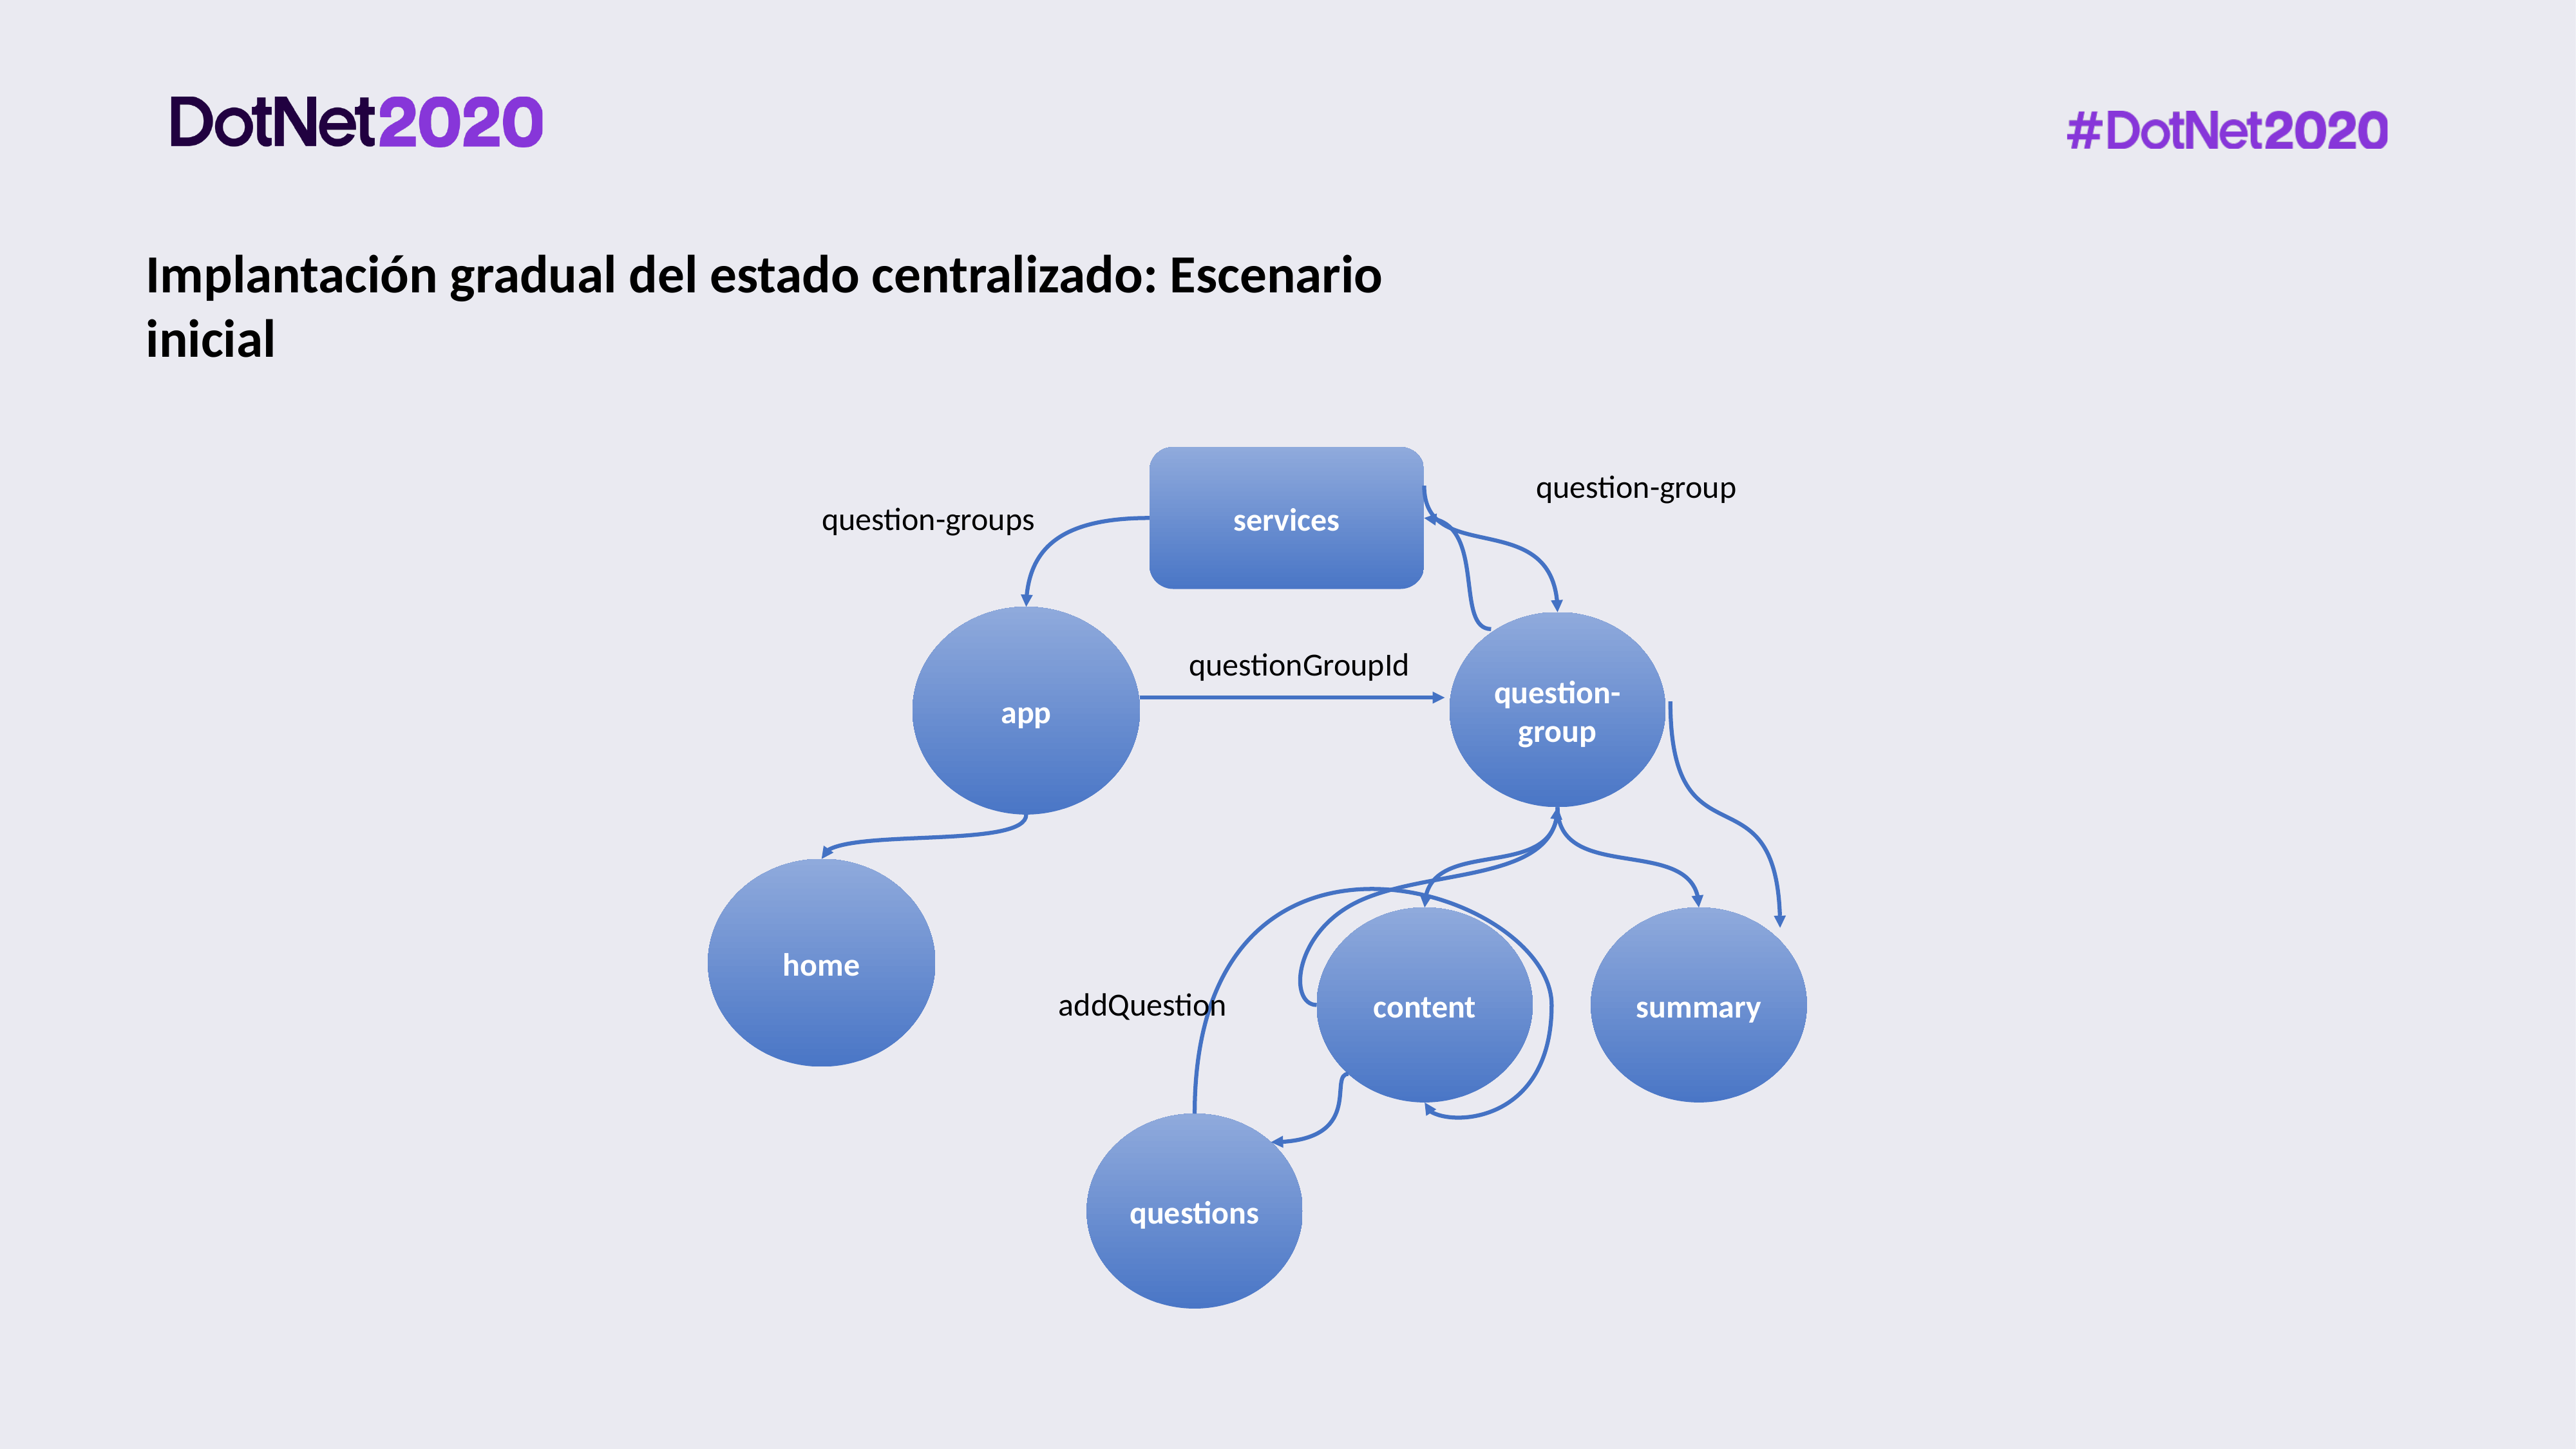

Implantación gradual del estado centralizado: Escenario inicial
services
question-group
question-groups
app
question-group
questionGroupId
home
content
summary
addQuestion
questions